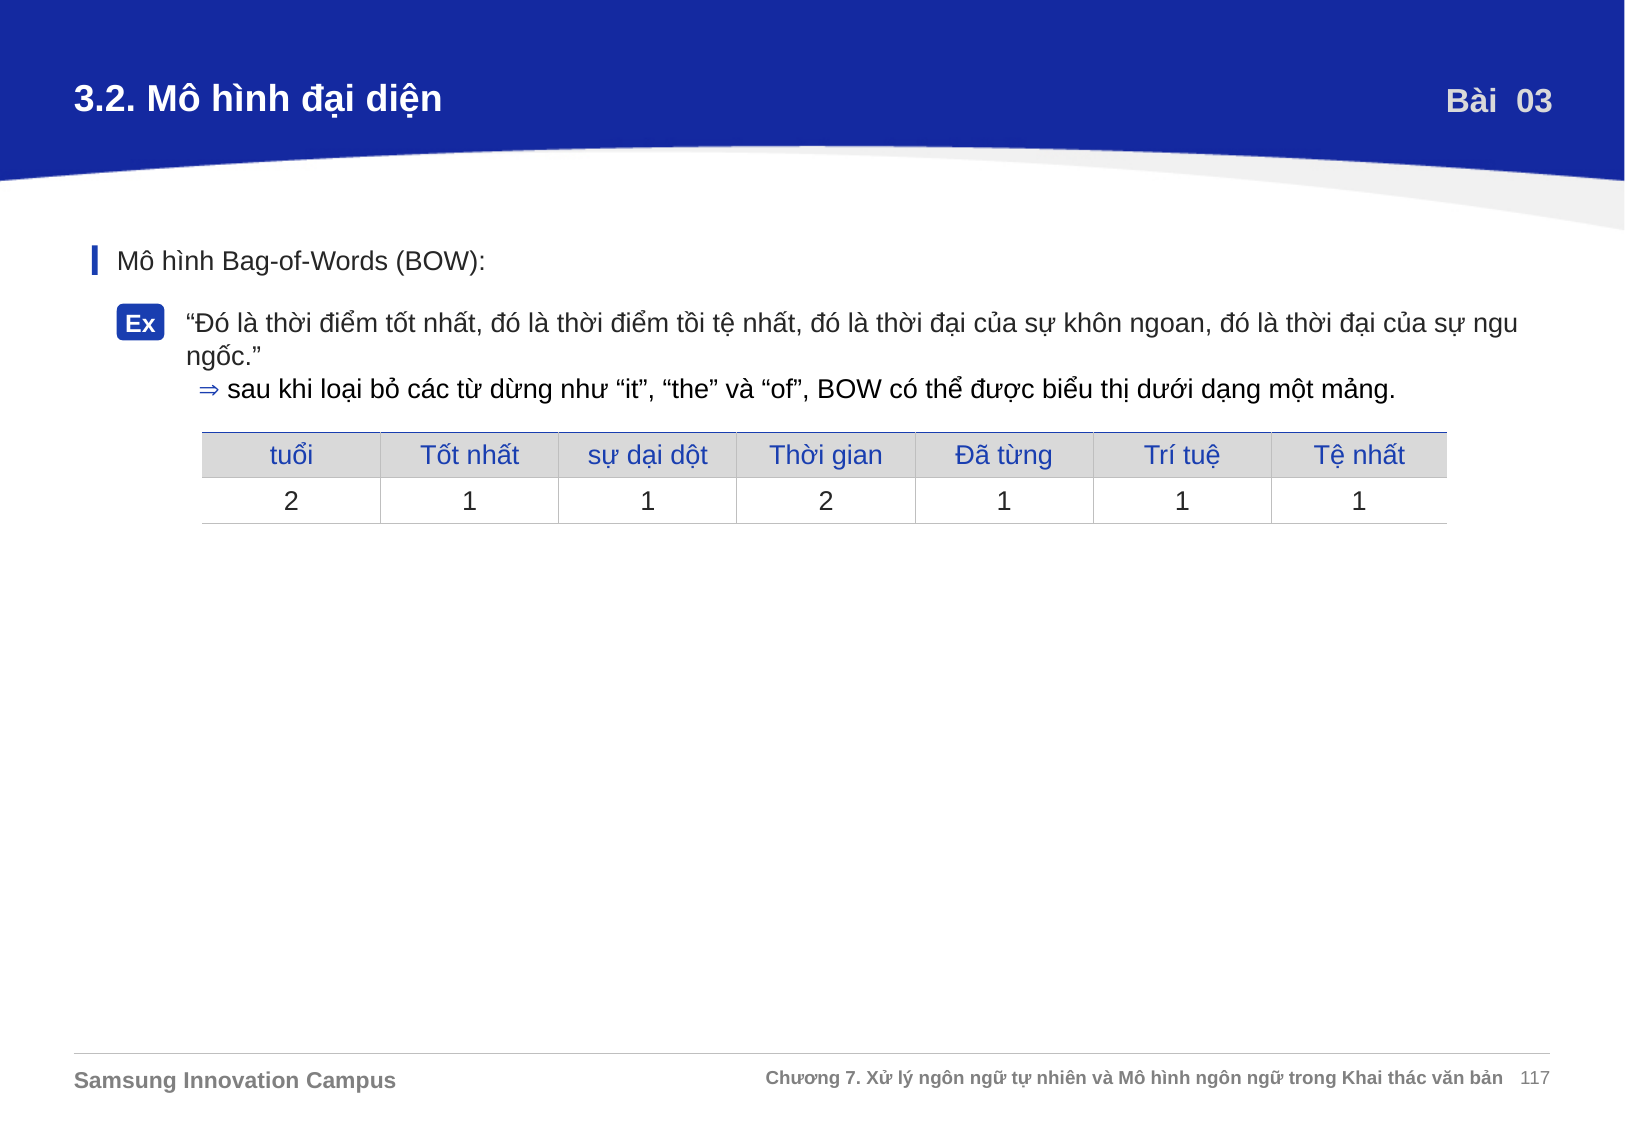

3.2. Mô hình đại diện
Bài  03
Mô hình Bag-of-Words (BOW):

“Đó là thời điểm tốt nhất, đó là thời điểm tồi tệ nhất, đó là thời đại của sự khôn ngoan, đó là thời đại của sự ngu ngốc.”
Ex
⇒ sau khi loại bỏ các từ dừng như “it”, “the” và “of”, BOW có thể được biểu thị dưới dạng một mảng.
| tuổi | Tốt nhất | sự dại dột | Thời gian | Đã từng | Trí tuệ | Tệ nhất |
| --- | --- | --- | --- | --- | --- | --- |
| 2 | 1 | 1 | 2 | 1 | 1 | 1 |